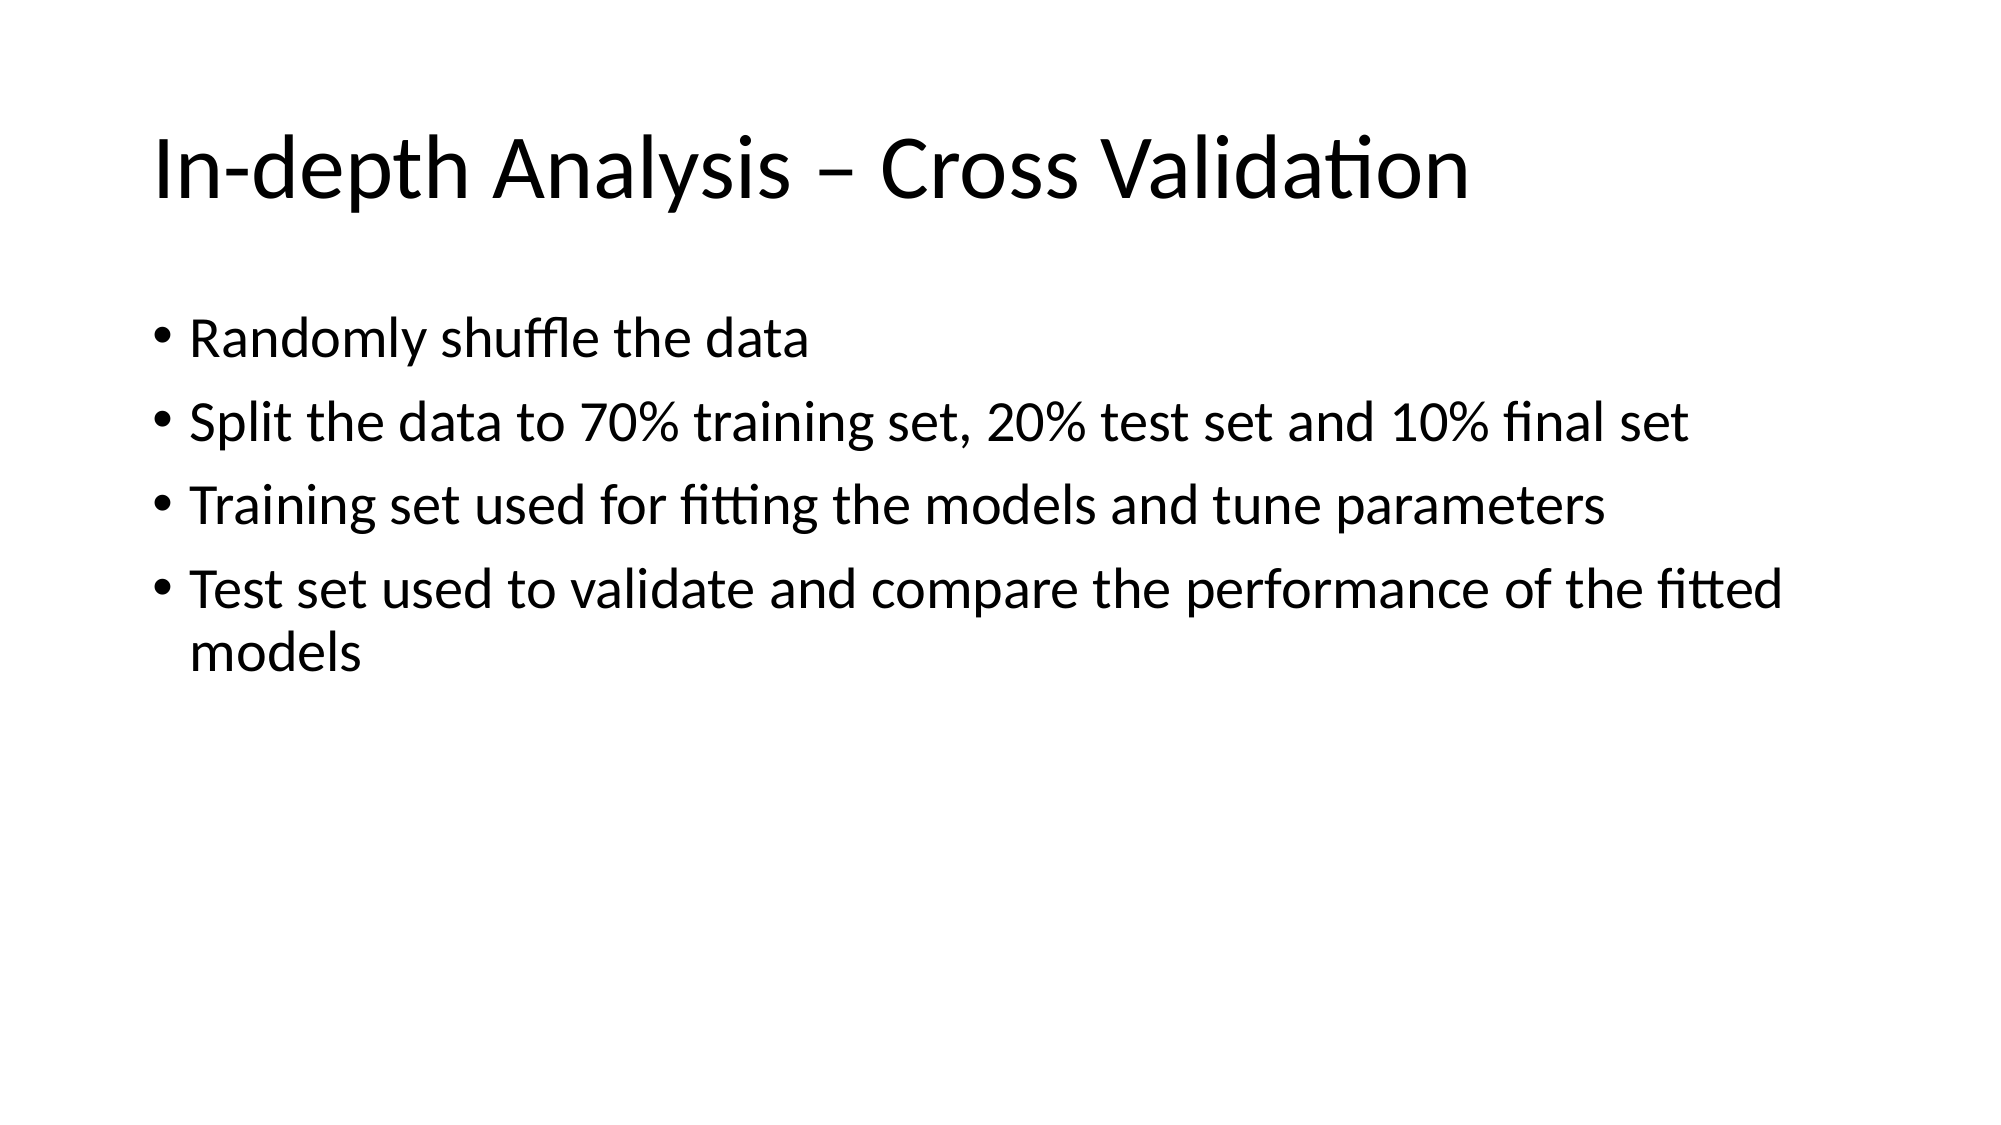

# In-depth Analysis – Cross Validation
Randomly shuffle the data
Split the data to 70% training set, 20% test set and 10% final set
Training set used for fitting the models and tune parameters
Test set used to validate and compare the performance of the fitted models